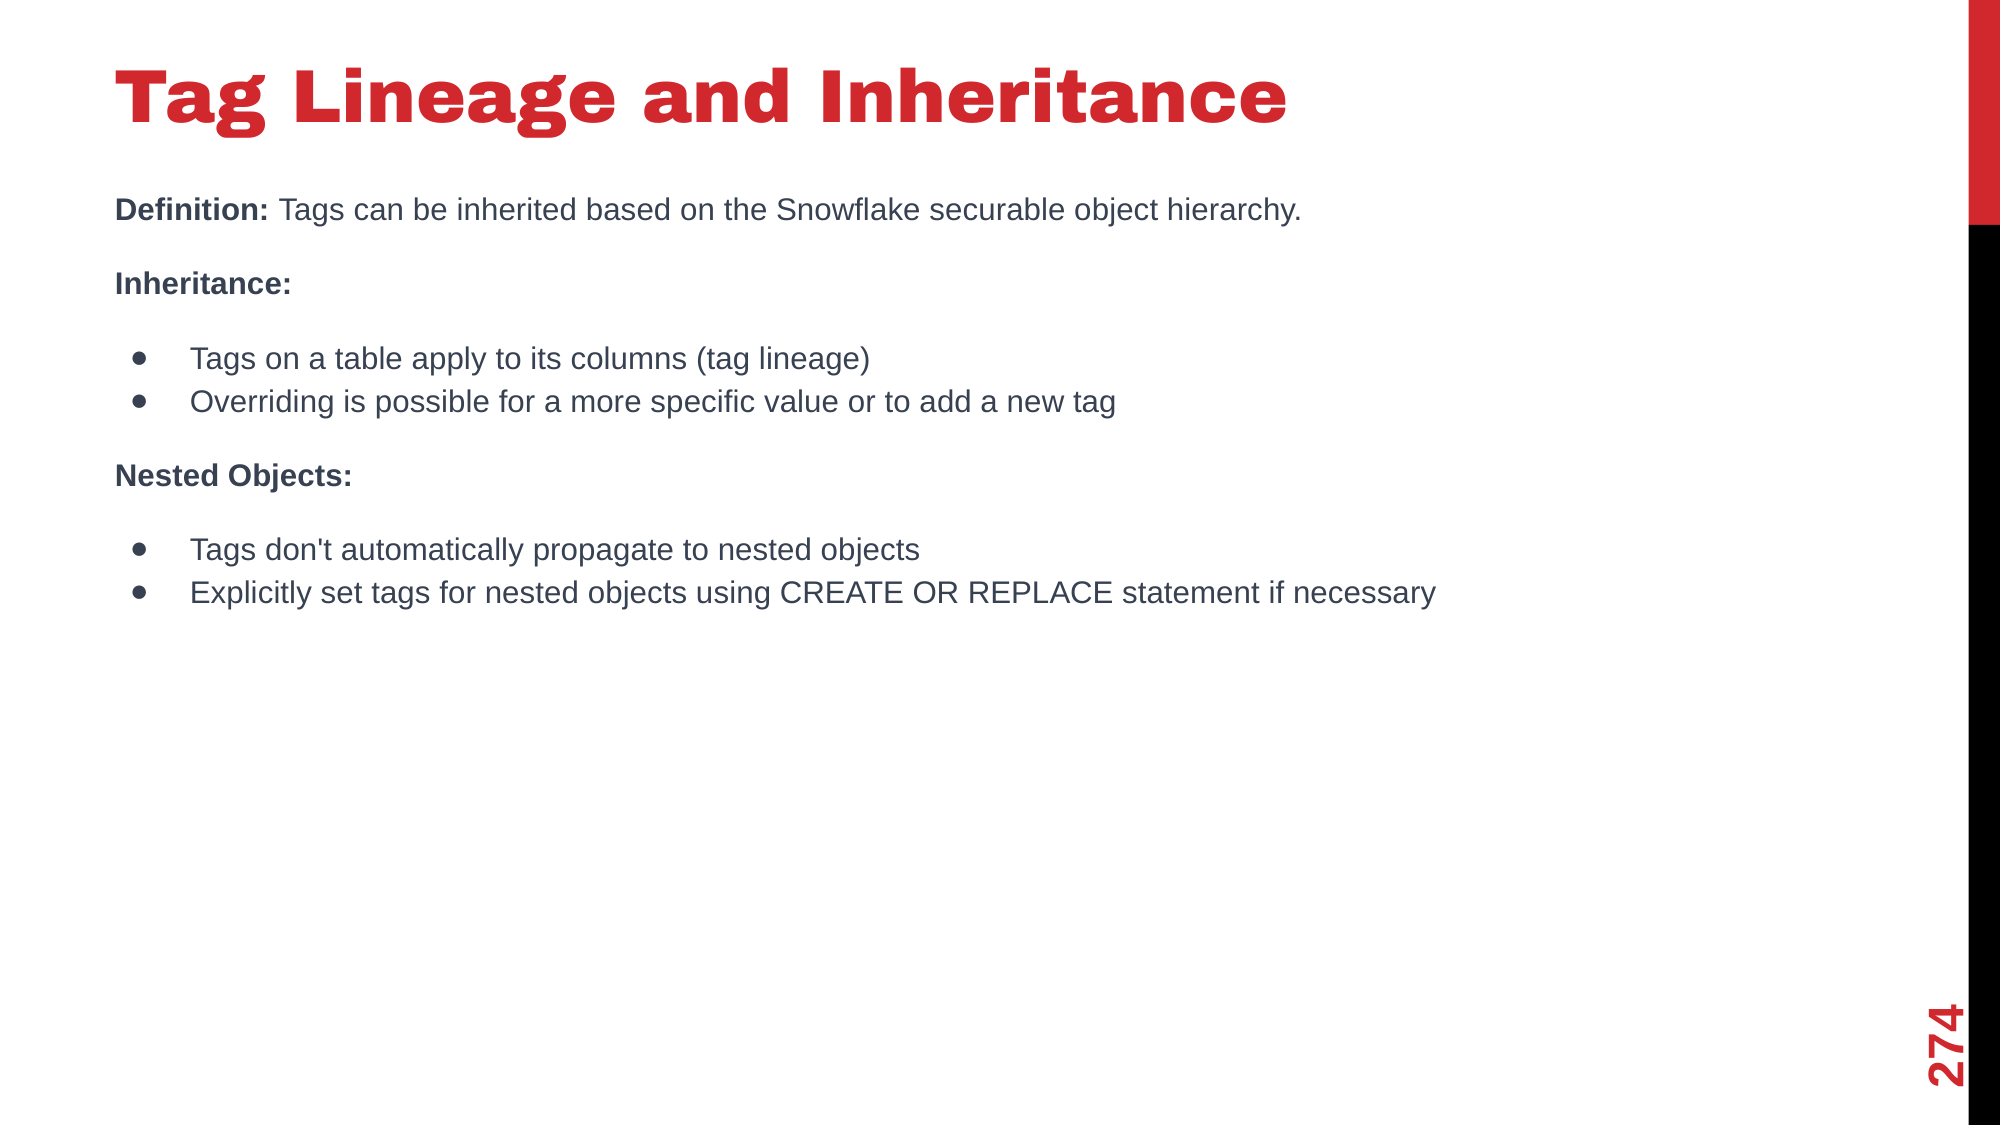

# Tag Lineage and Inheritance
Definition: Tags can be inherited based on the Snowflake securable object hierarchy.
Inheritance:
Tags on a table apply to its columns (tag lineage)
Overriding is possible for a more specific value or to add a new tag
Nested Objects:
Tags don't automatically propagate to nested objects
Explicitly set tags for nested objects using CREATE OR REPLACE statement if necessary

274